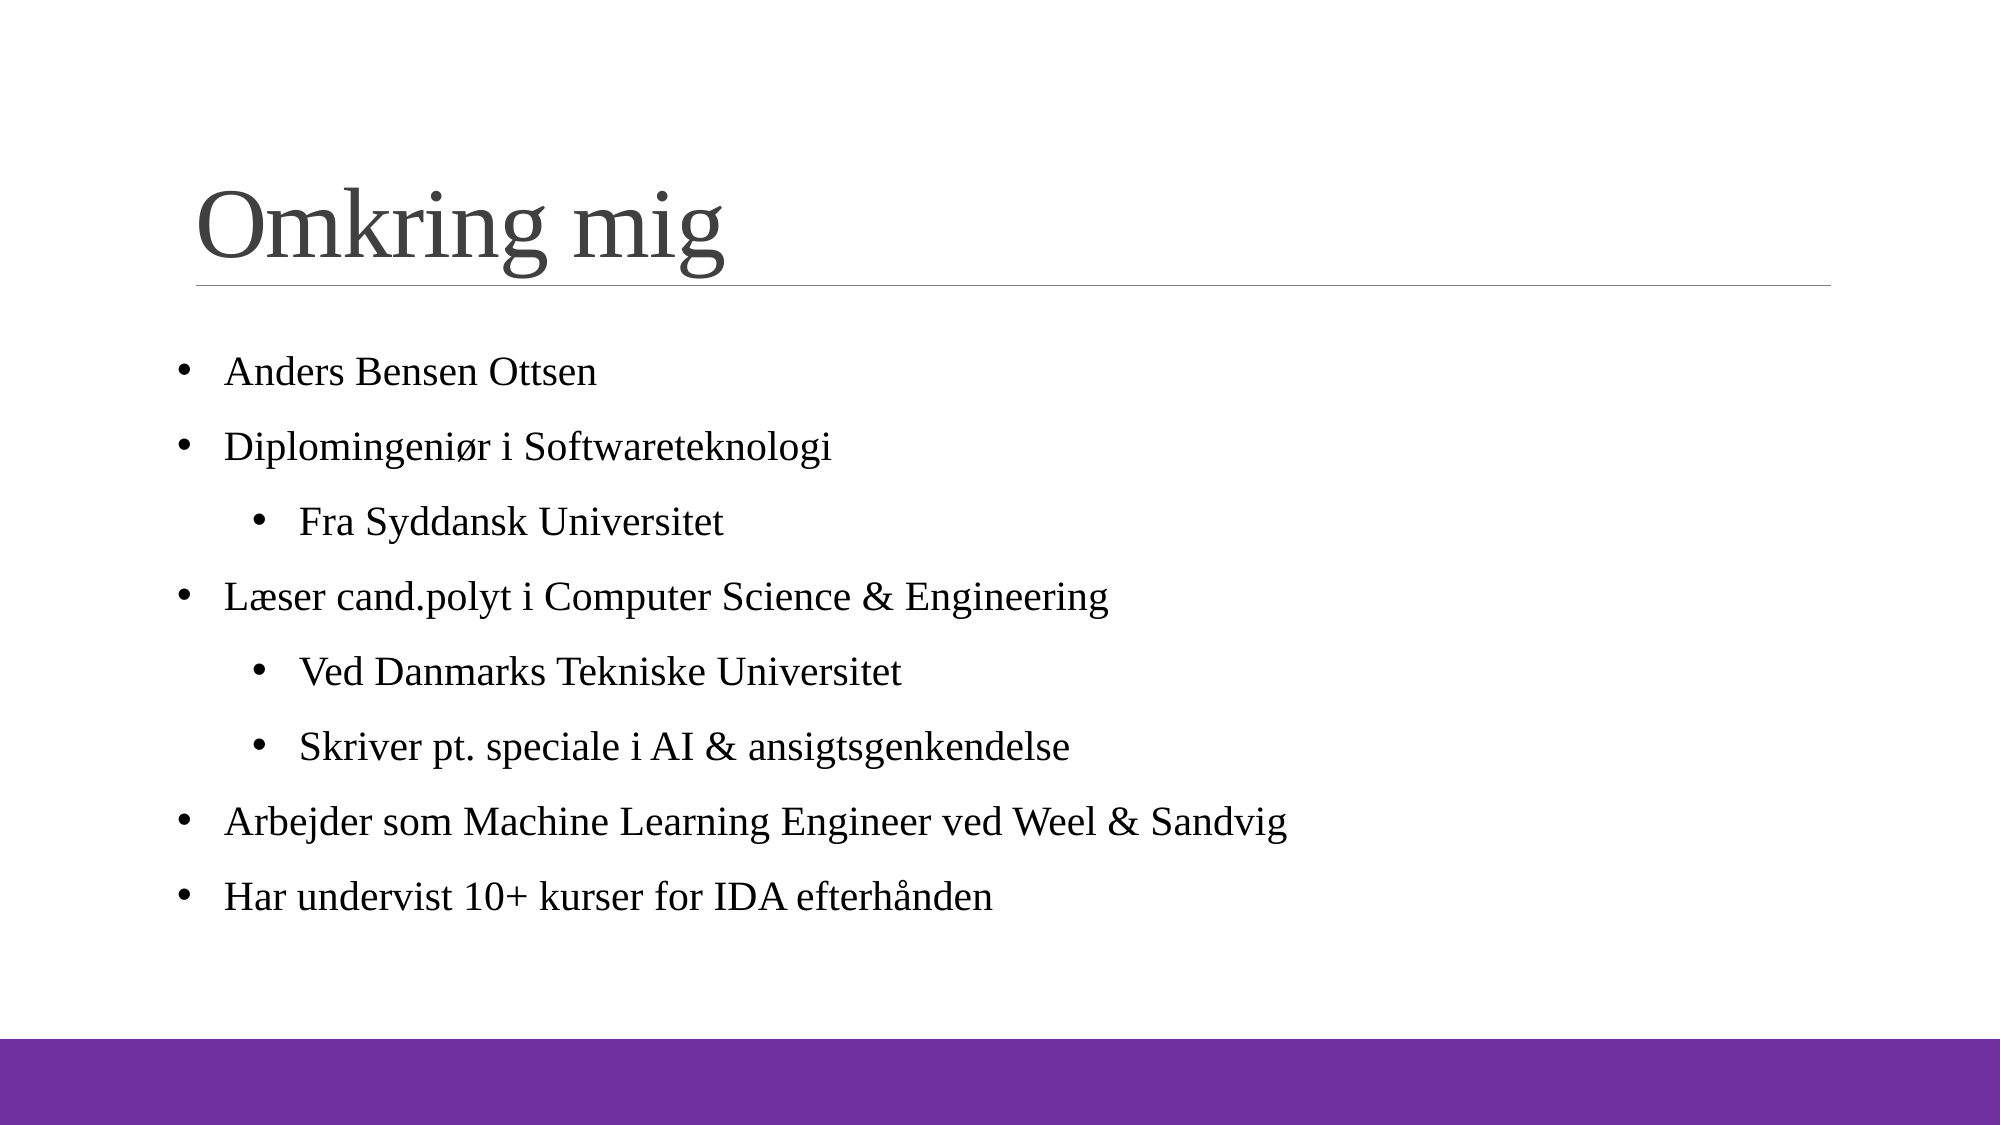

# Omkring mig
Anders Bensen Ottsen
Diplomingeniør i Softwareteknologi
Fra Syddansk Universitet
Læser cand.polyt i Computer Science & Engineering
Ved Danmarks Tekniske Universitet
Skriver pt. speciale i AI & ansigtsgenkendelse
Arbejder som Machine Learning Engineer ved Weel & Sandvig
Har undervist 10+ kurser for IDA efterhånden